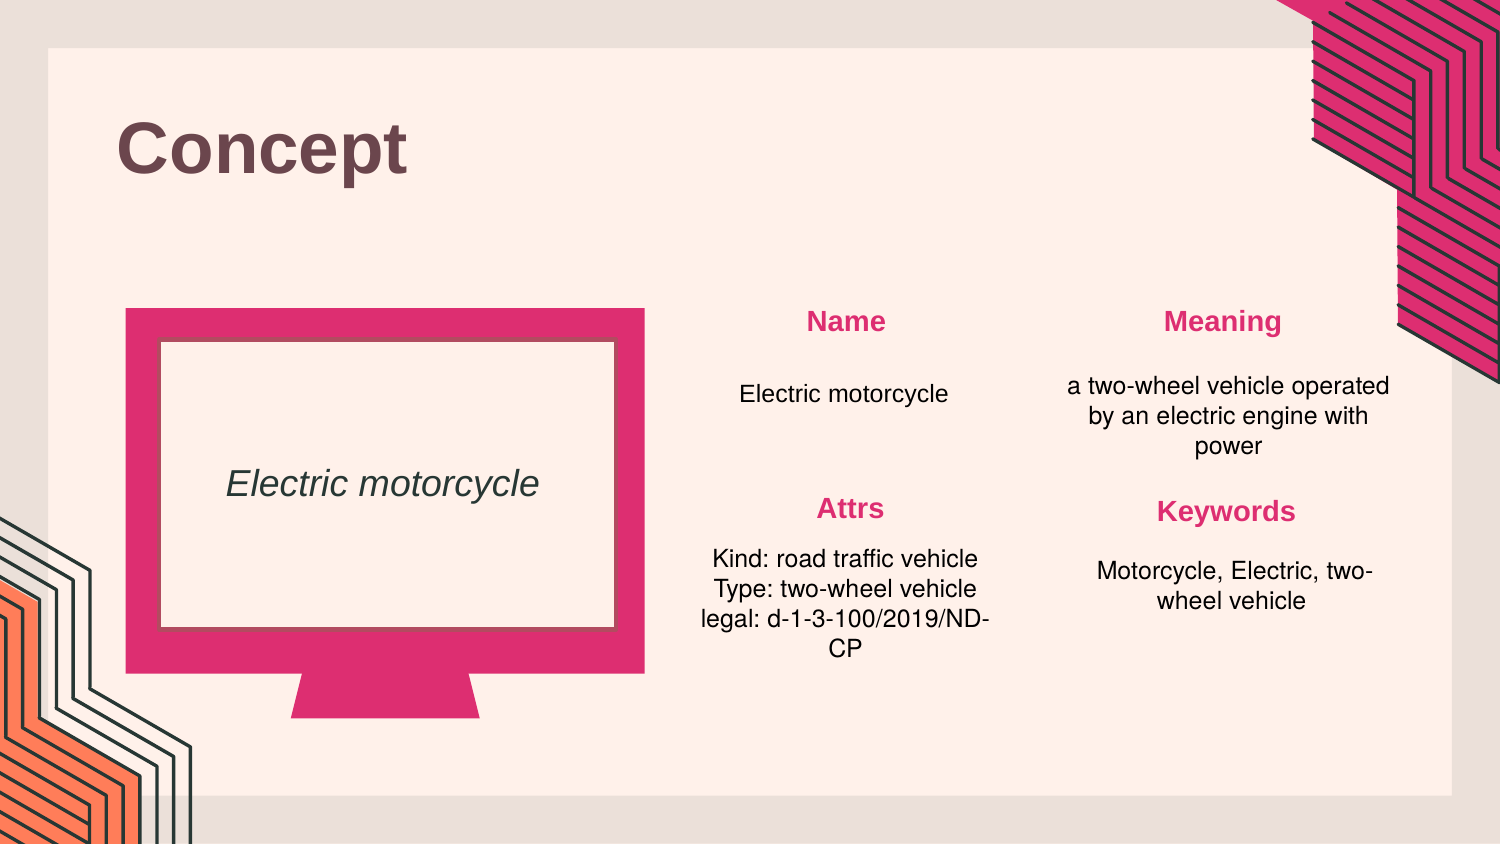

# Concept
Meaning
Name

a two-wheel vehicle operated by an electric engine with power
Electric motorcycle
Electric motorcycle
Attrs
Keywords
Kind: road traffic vehicle
Type: two-wheel vehicle
legal: d-1-3-100/2019/ND-CP
Motorcycle, Electric, two-wheel vehicle